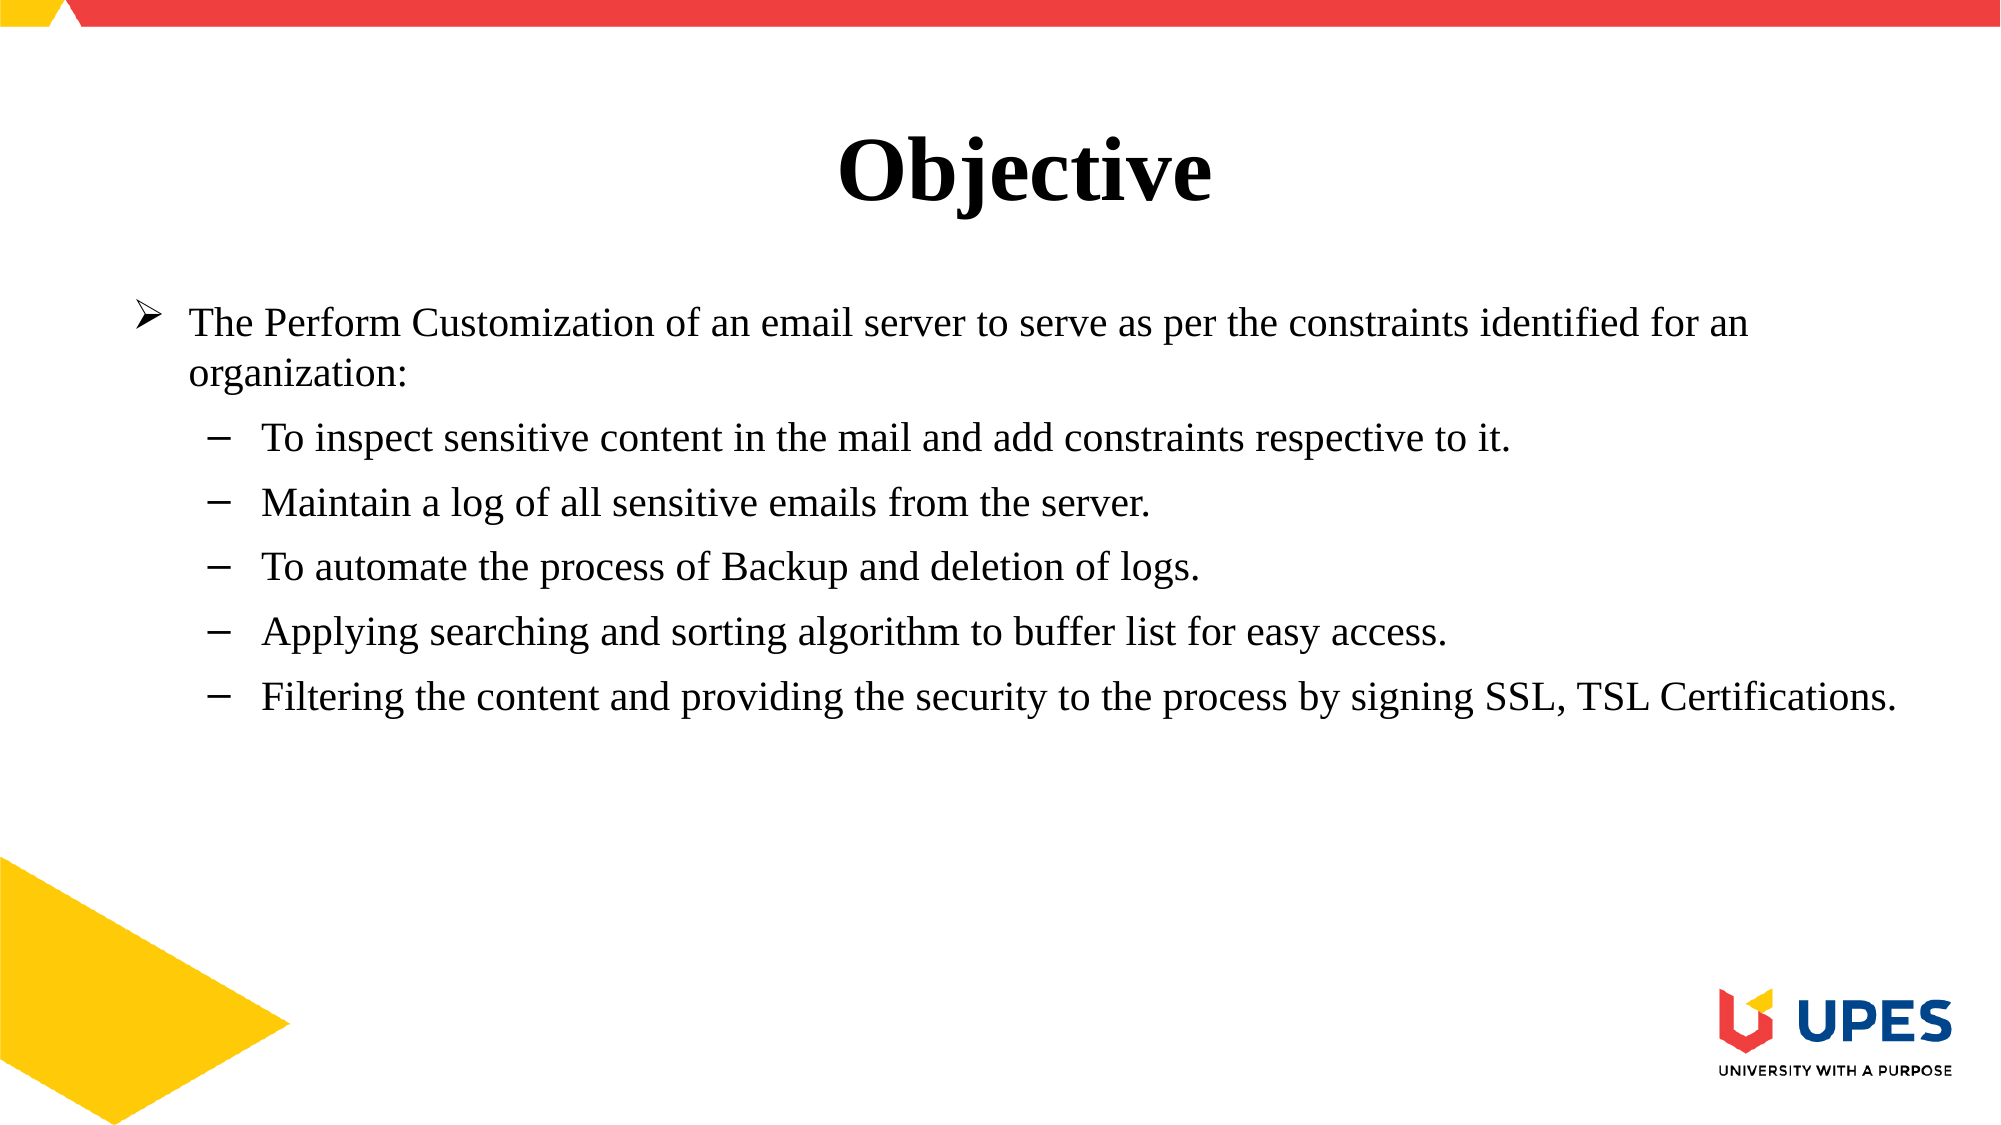

# Objective
The Perform Customization of an email server to serve as per the constraints identified for an organization:
To inspect sensitive content in the mail and add constraints respective to it.
Maintain a log of all sensitive emails from the server.
To automate the process of Backup and deletion of logs.
Applying searching and sorting algorithm to buffer list for easy access.
Filtering the content and providing the security to the process by signing SSL, TSL Certifications.